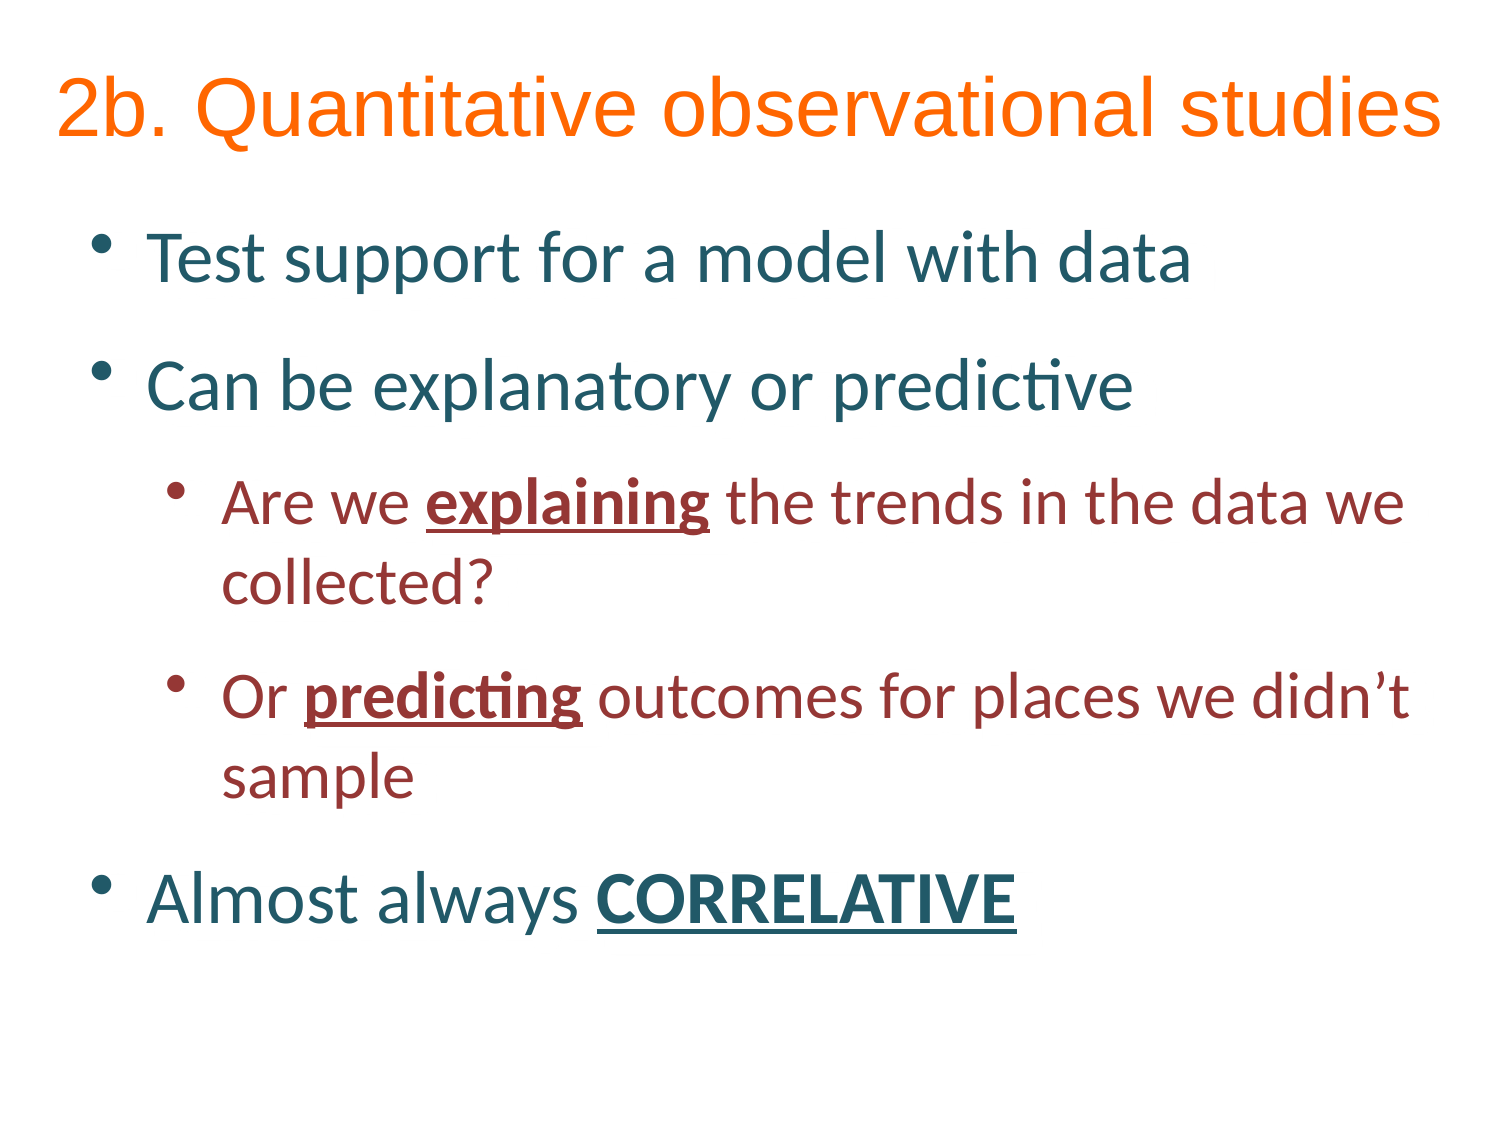

2b. Quantitative observational studies
Test support for a model with data
Can be explanatory or predictive
Are we explaining the trends in the data we collected?
Or predicting outcomes for places we didn’t sample
Almost always CORRELATIVE